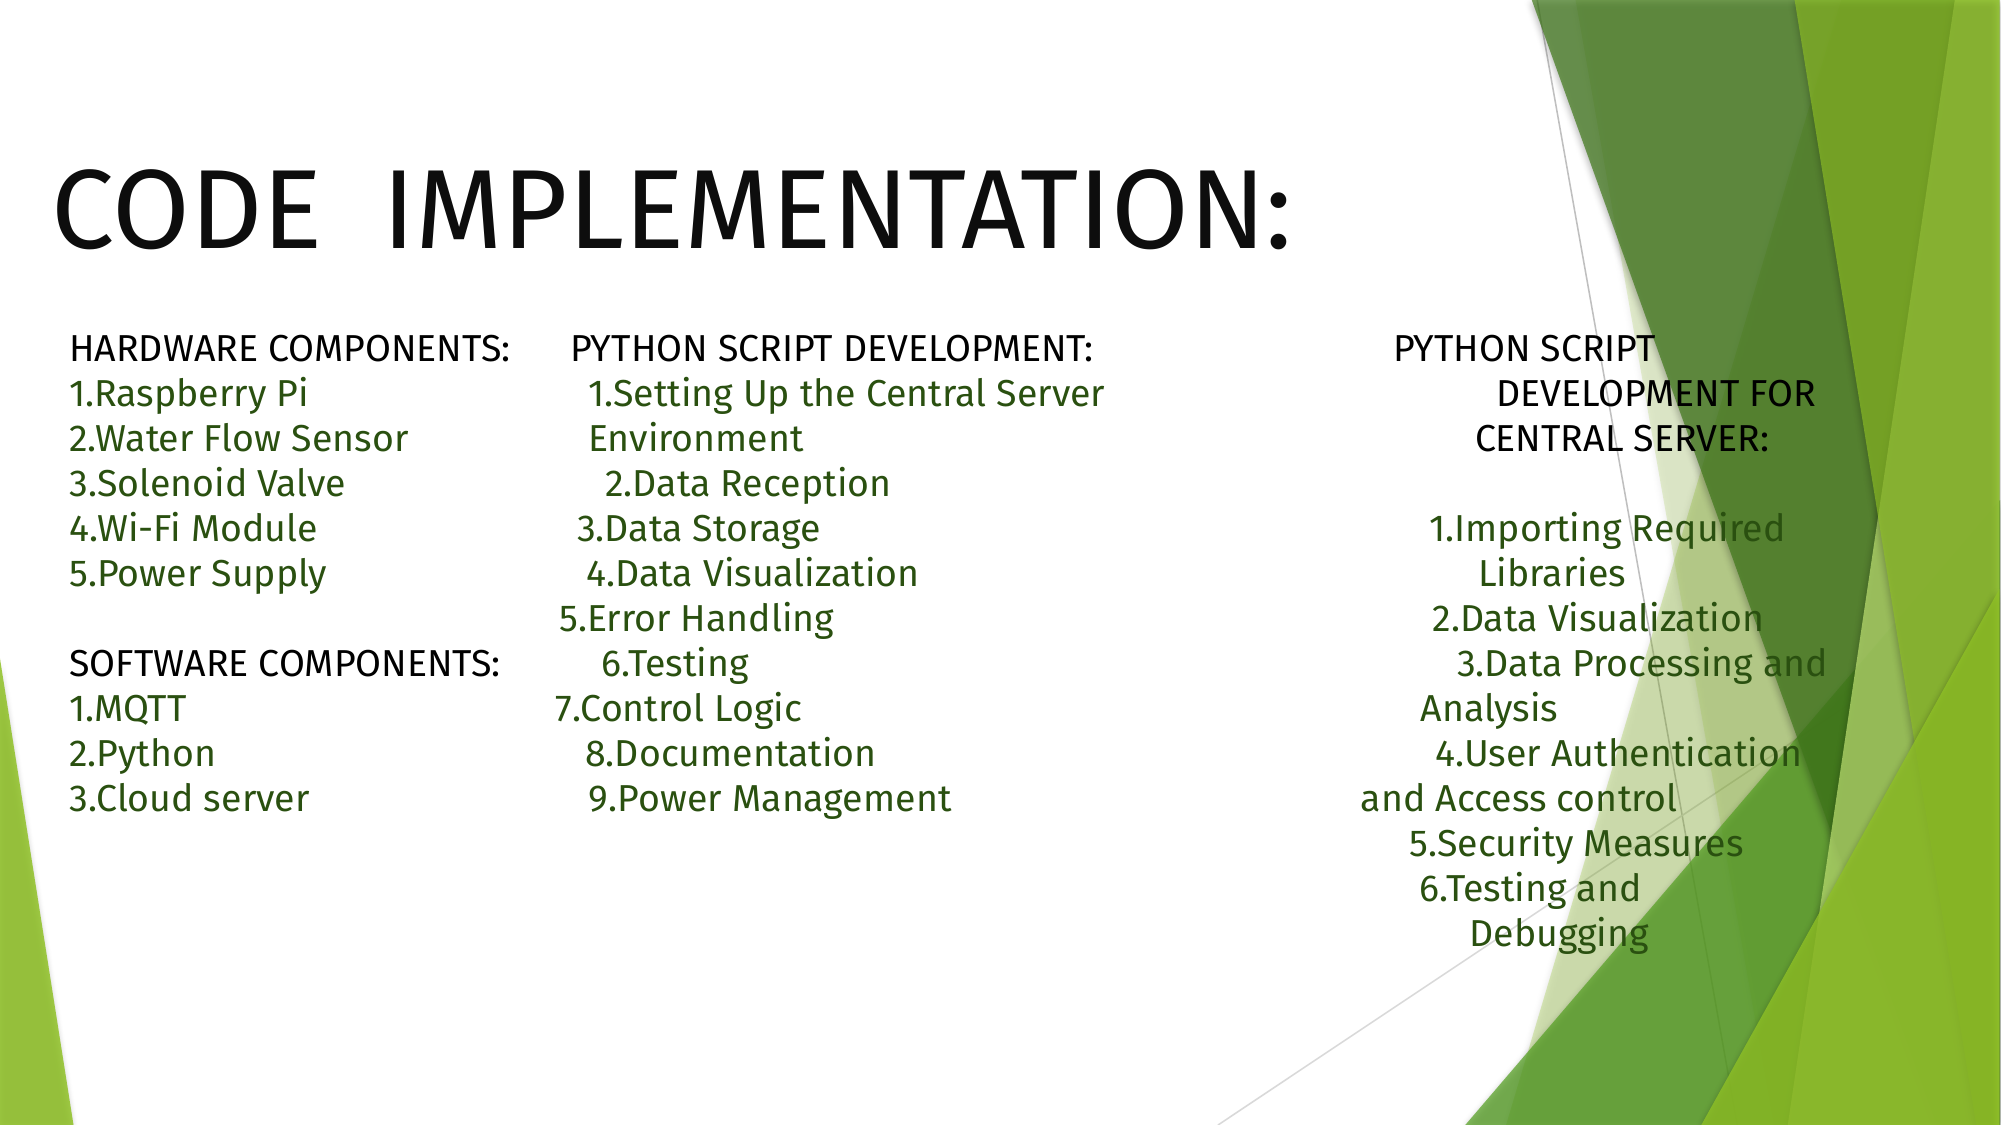

CODE  IMPLEMENTATION:
HARDWARE COMPONENTS:      PYTHON SCRIPT DEVELOPMENT:                              PYTHON SCRIPT
1.Raspberry Pi                            1.Setting Up the Central Server                                       DEVELOPMENT FOR
2.Water Flow Sensor                  Environment                                                                   CENTRAL SERVER:
3.Solenoid Valve                          2.Data Reception
4.Wi-Fi Module                          3.Data Storage                                                             1.Importing Required
5.Power Supply                          4.Data Visualization                                                        Libraries
                                                 5.Error Handling                                                            2.Data Visualization
SOFTWARE COMPONENTS:          6.Testing                                                                       3.Data Processing and
1.MQTT                                     7.Control Logic                                                              Analysis
2.Python                                     8.Documentation                                                        4.User Authentication
3.Cloud server                            9.Power Management                                         and Access control
                                                                                                                                      5.Security Measures
                                                                                                                                       6.Testing and
                                                                                                                                            Debugging